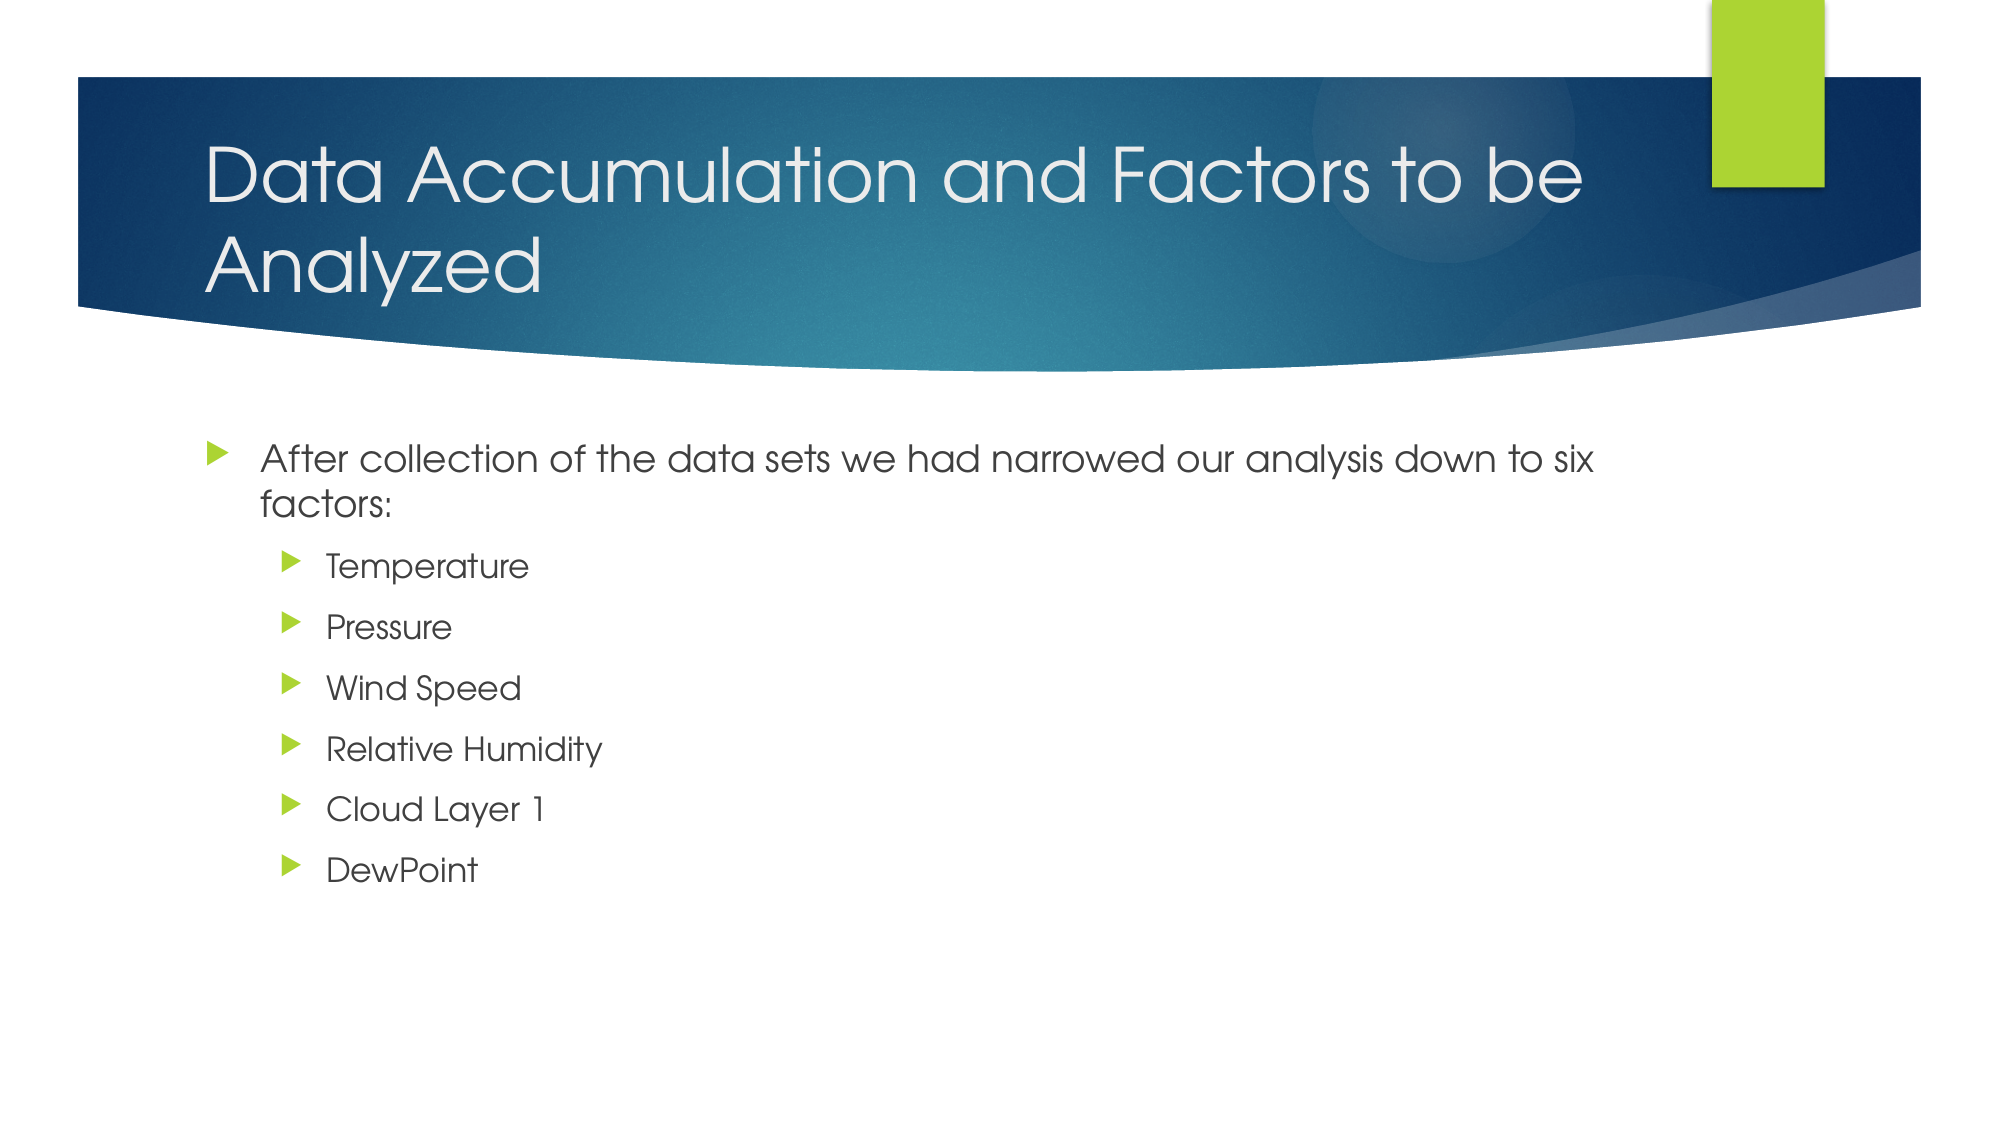

# Data Accumulation and Factors to be Analyzed
After collection of the data sets we had narrowed our analysis down to six factors:
Temperature
Pressure
Wind Speed
Relative Humidity
Cloud Layer 1
DewPoint